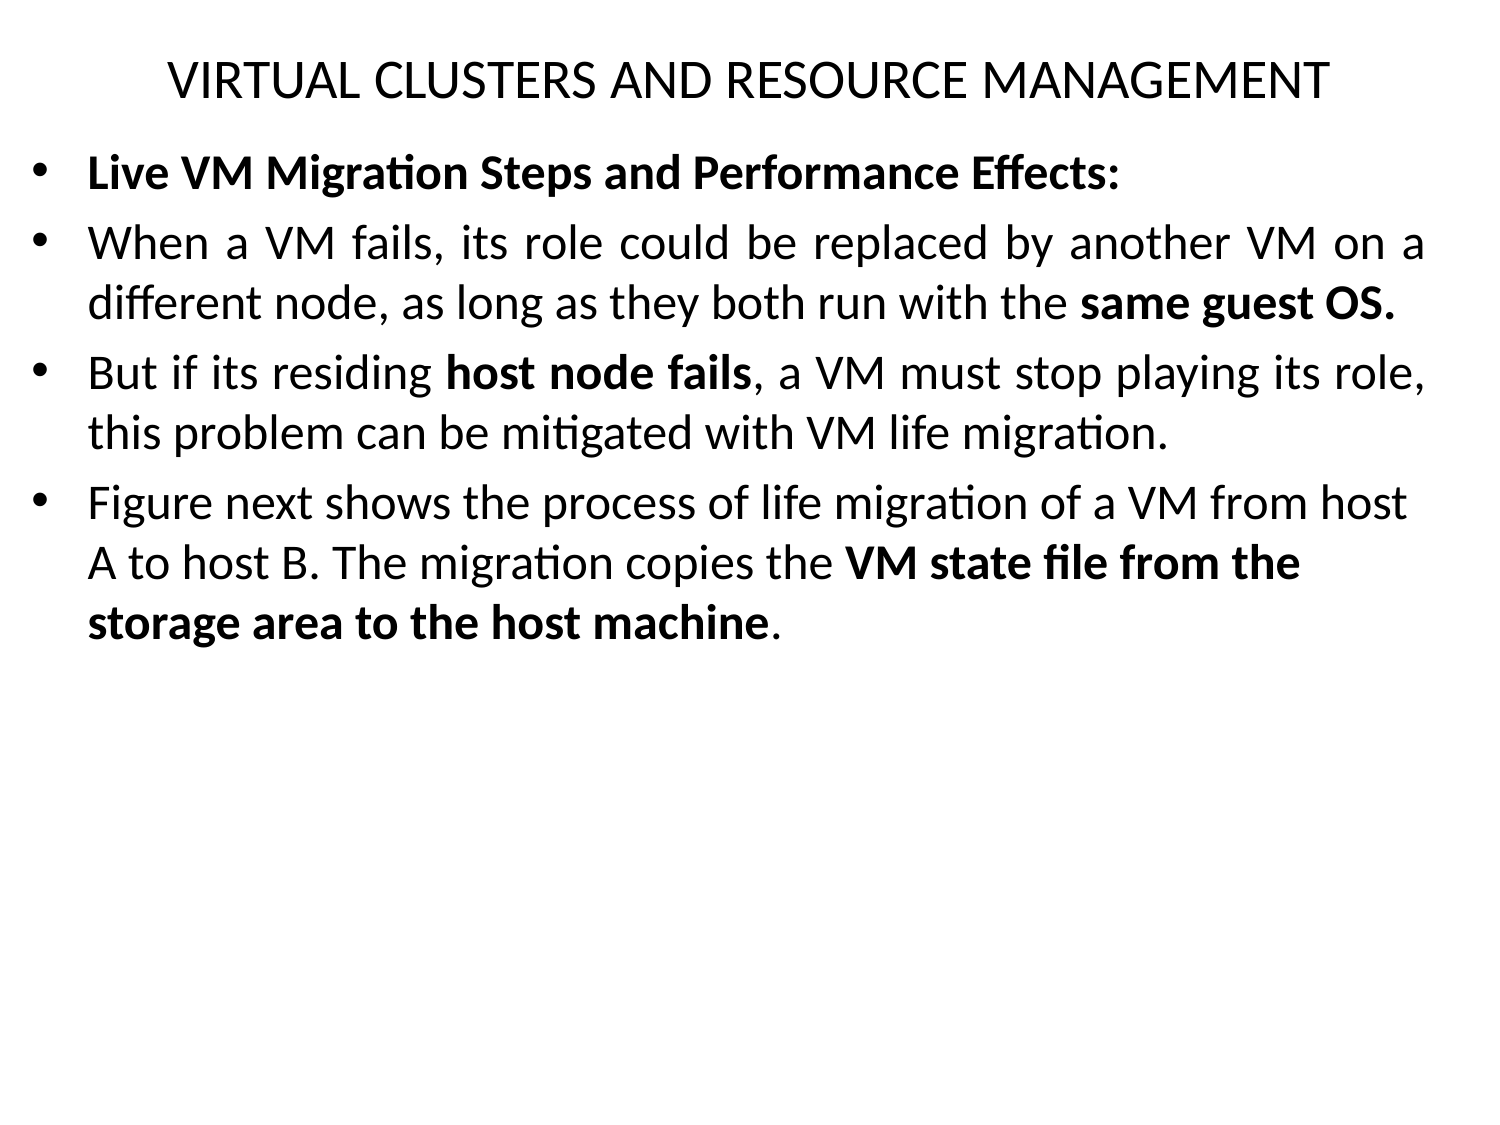

# VIRTUAL CLUSTERS AND RESOURCE MANAGEMENT
Live VM Migration Steps and Performance Effects:
When a VM fails, its role could be replaced by another VM on a different node, as long as they both run with the same guest OS.
But if its residing host node fails, a VM must stop playing its role, this problem can be mitigated with VM life migration.
Figure next shows the process of life migration of a VM from host A to host B. The migration copies the VM state file from the storage area to the host machine.